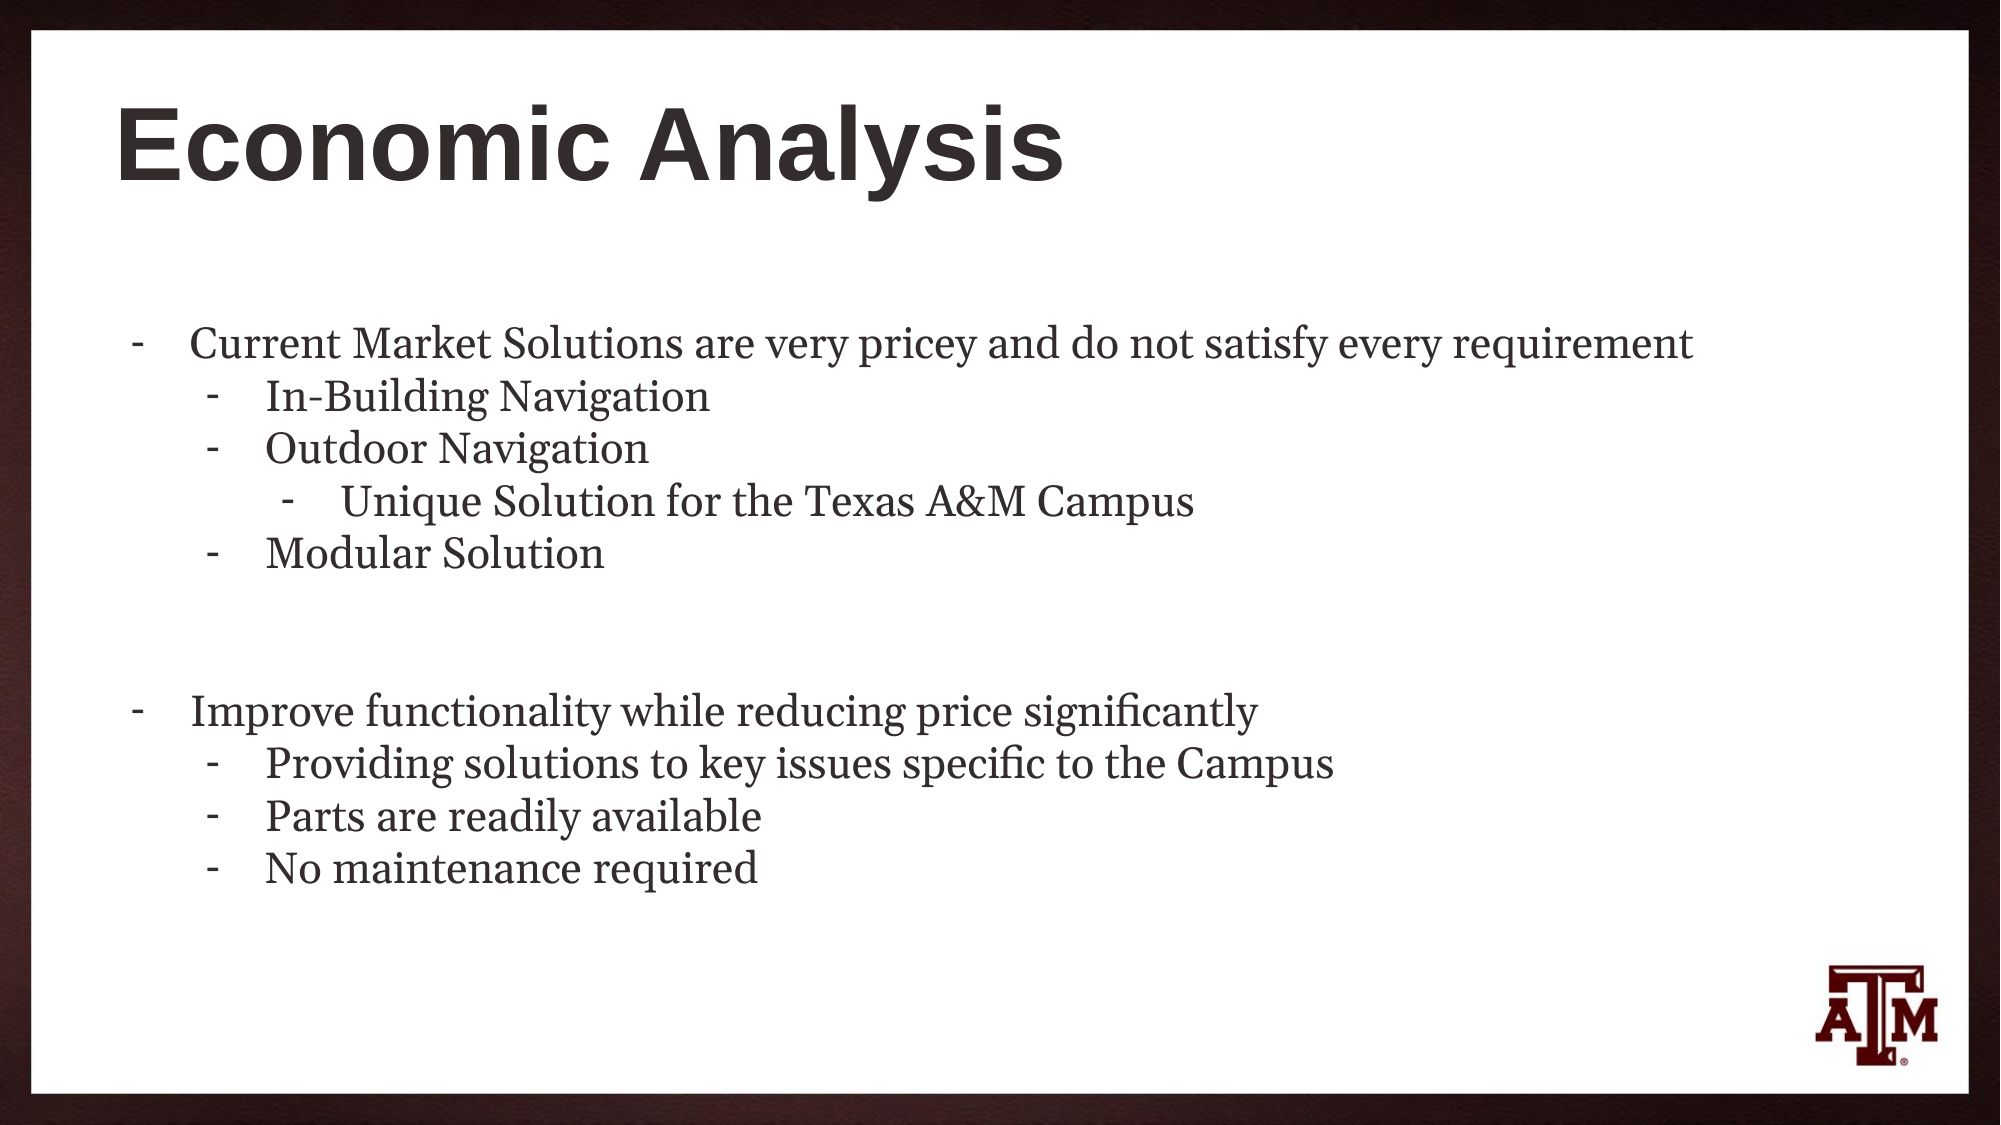

# Economic Analysis

Current Market Solutions are very pricey and do not satisfy every requirement
In-Building Navigation
Outdoor Navigation
Unique Solution for the Texas A&M Campus
Modular Solution

Improve functionality while reducing price significantly
Providing solutions to key issues specific to the Campus
Parts are readily available
No maintenance required